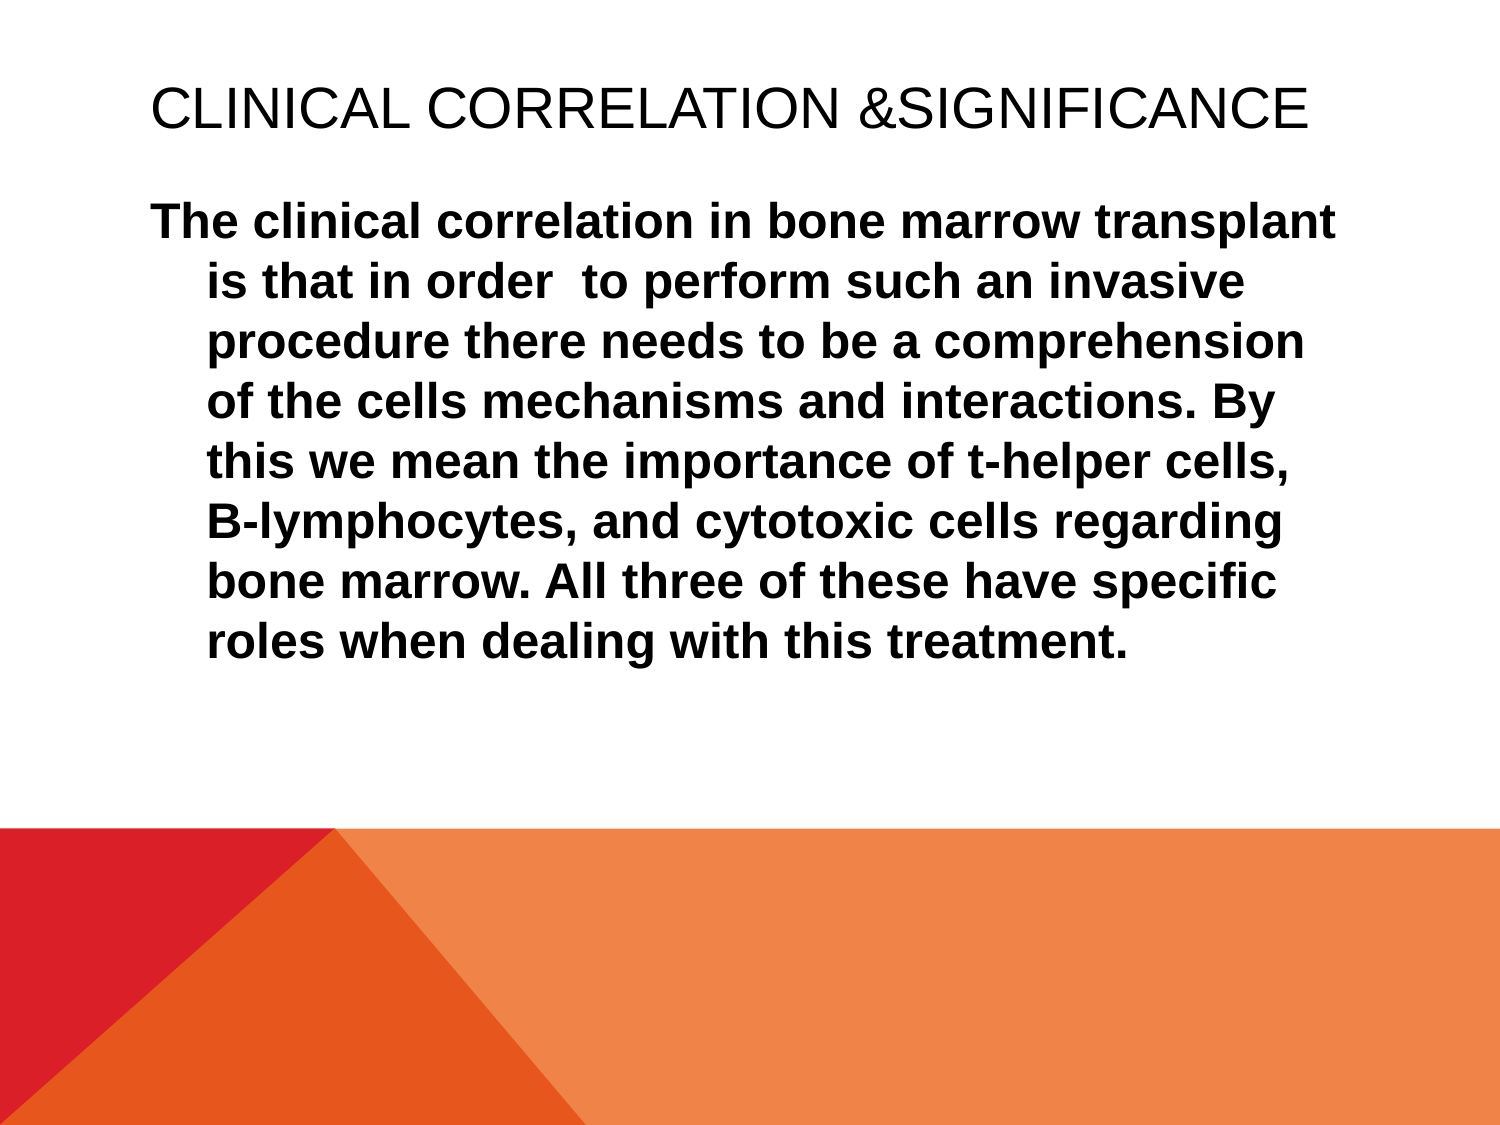

# Clinical correlation &significance
The clinical correlation in bone marrow transplant is that in order  to perform such an invasive procedure there needs to be a comprehension of the cells mechanisms and interactions. By this we mean the importance of t-helper cells, B-lymphocytes, and cytotoxic cells regarding bone marrow. All three of these have specific roles when dealing with this treatment.